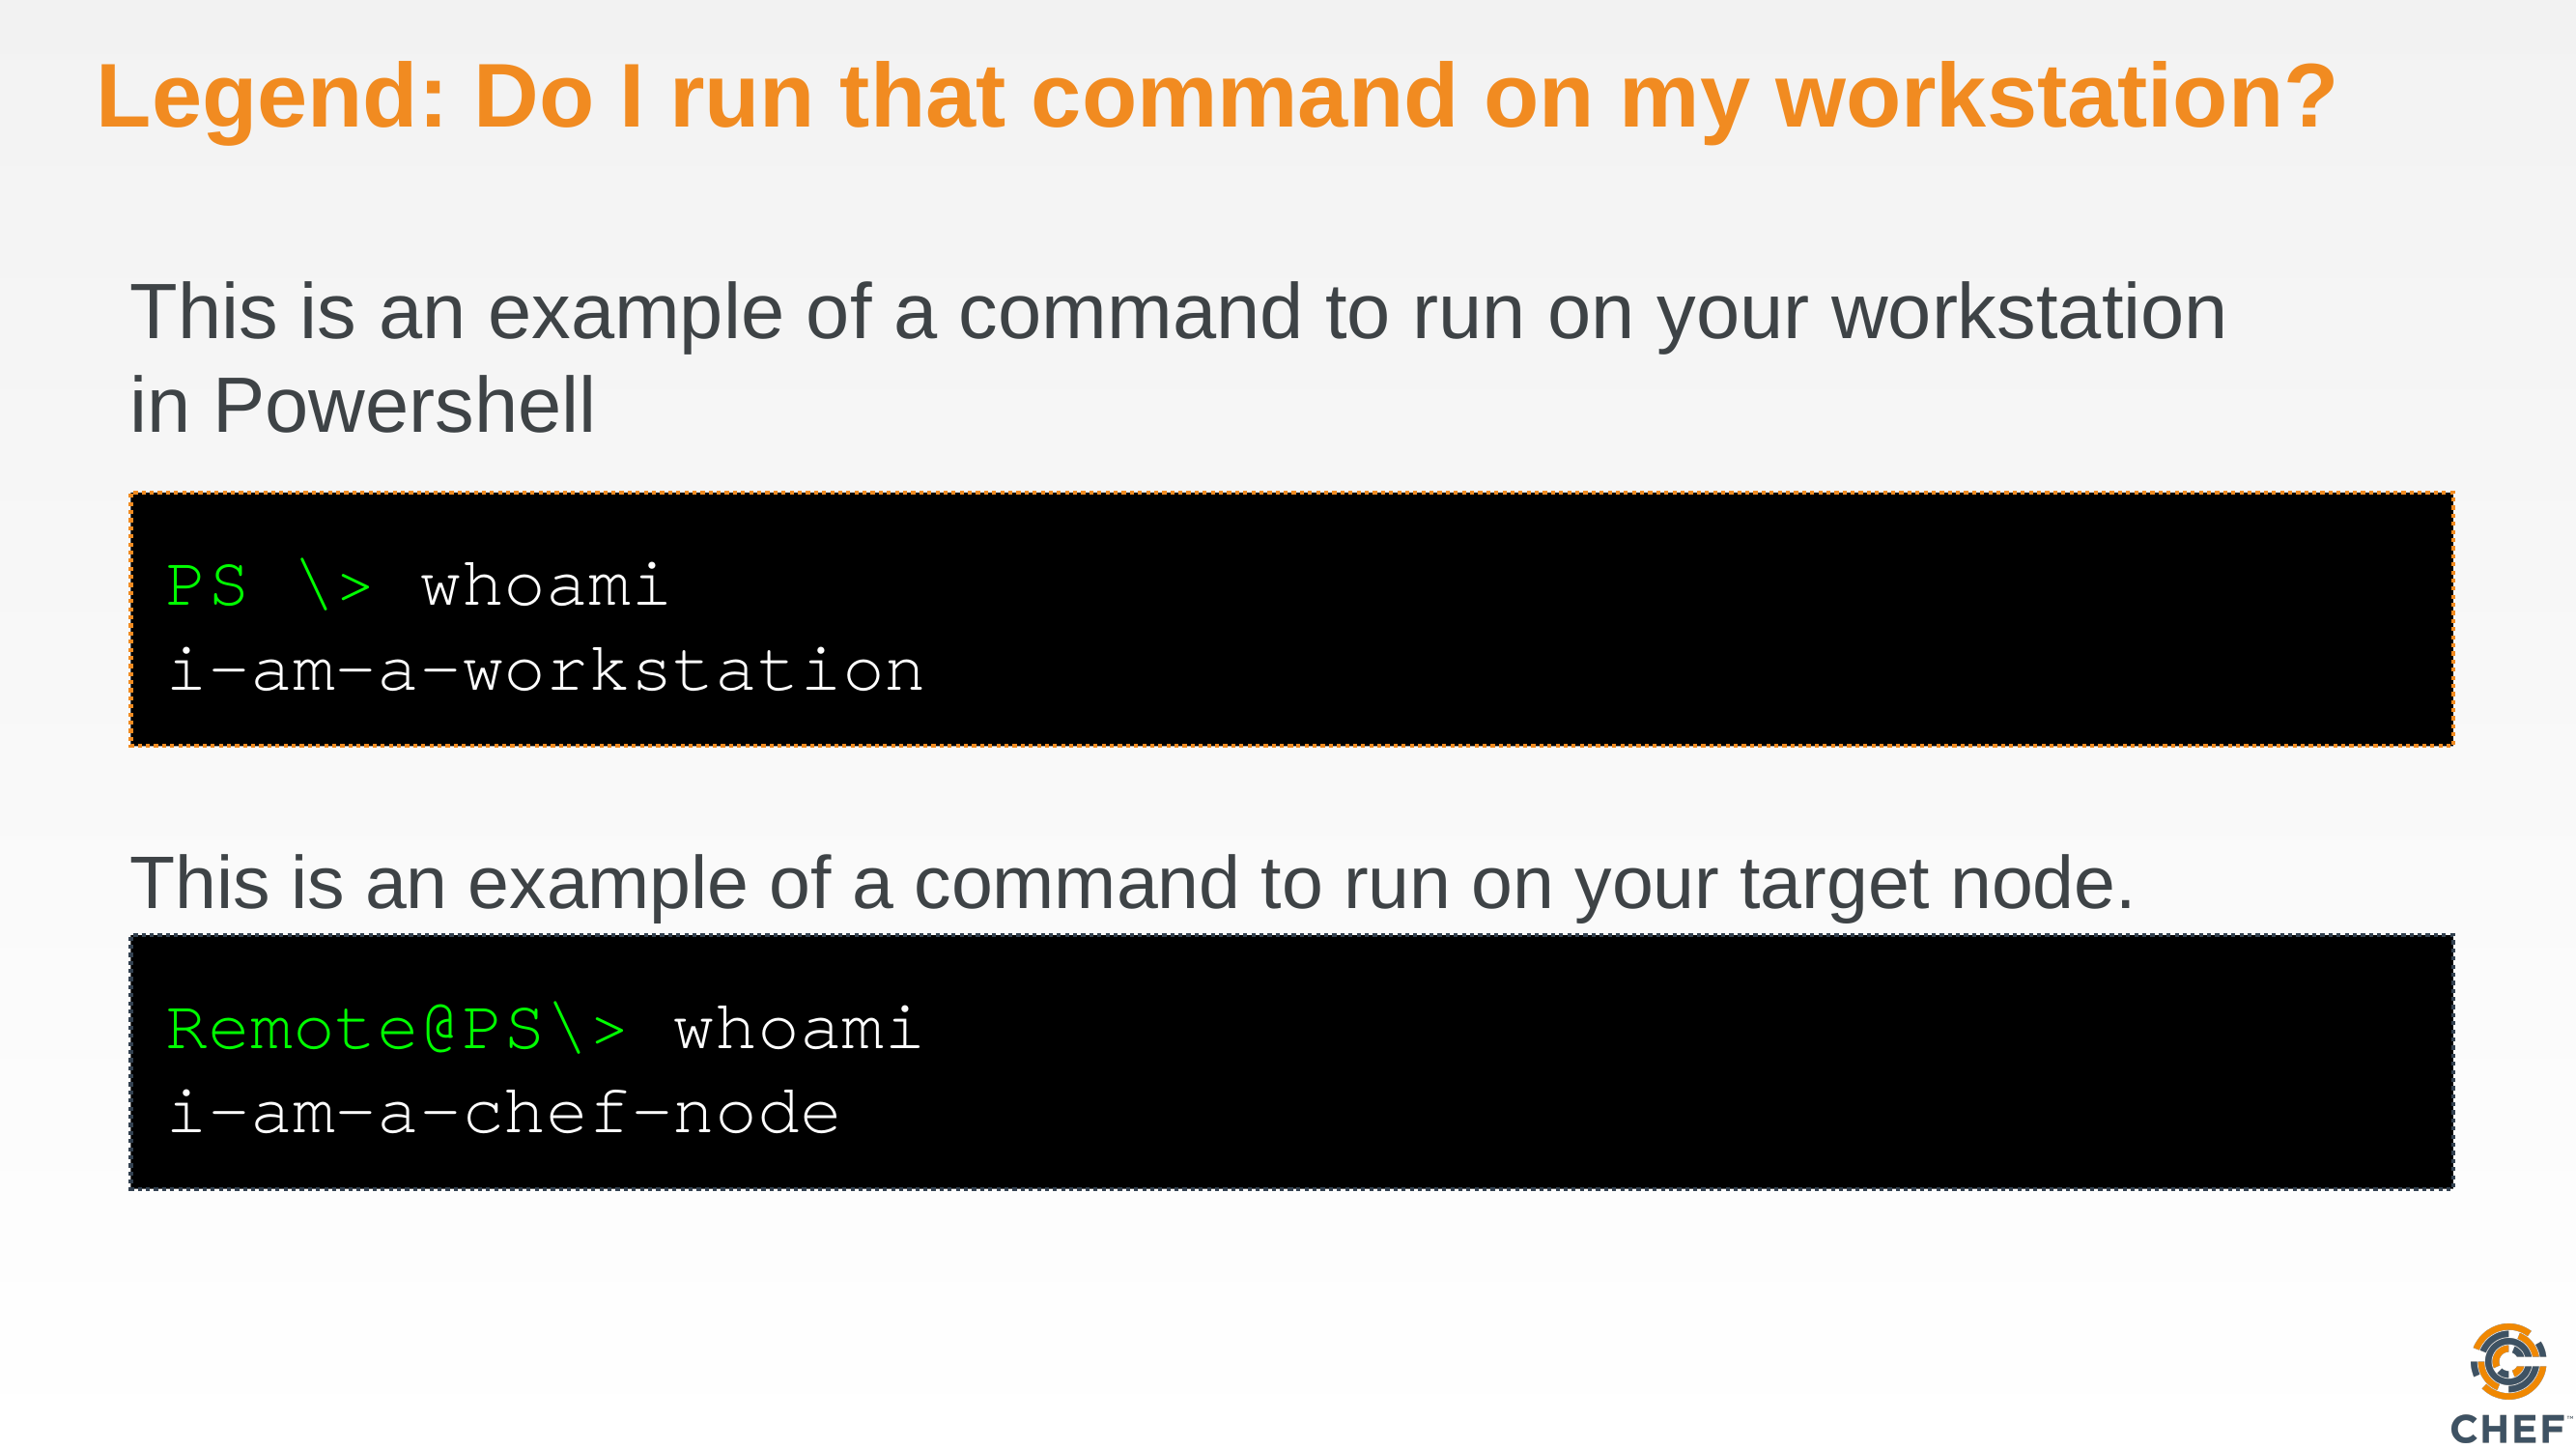

# Legend: Do I run that command on my workstation?
This is an example of a command to run on your workstation in Powershell
PS \> whoami
i-am-a-workstation
This is an example of a command to run on your target node.
Remote@PS\> whoami
i-am-a-chef-node